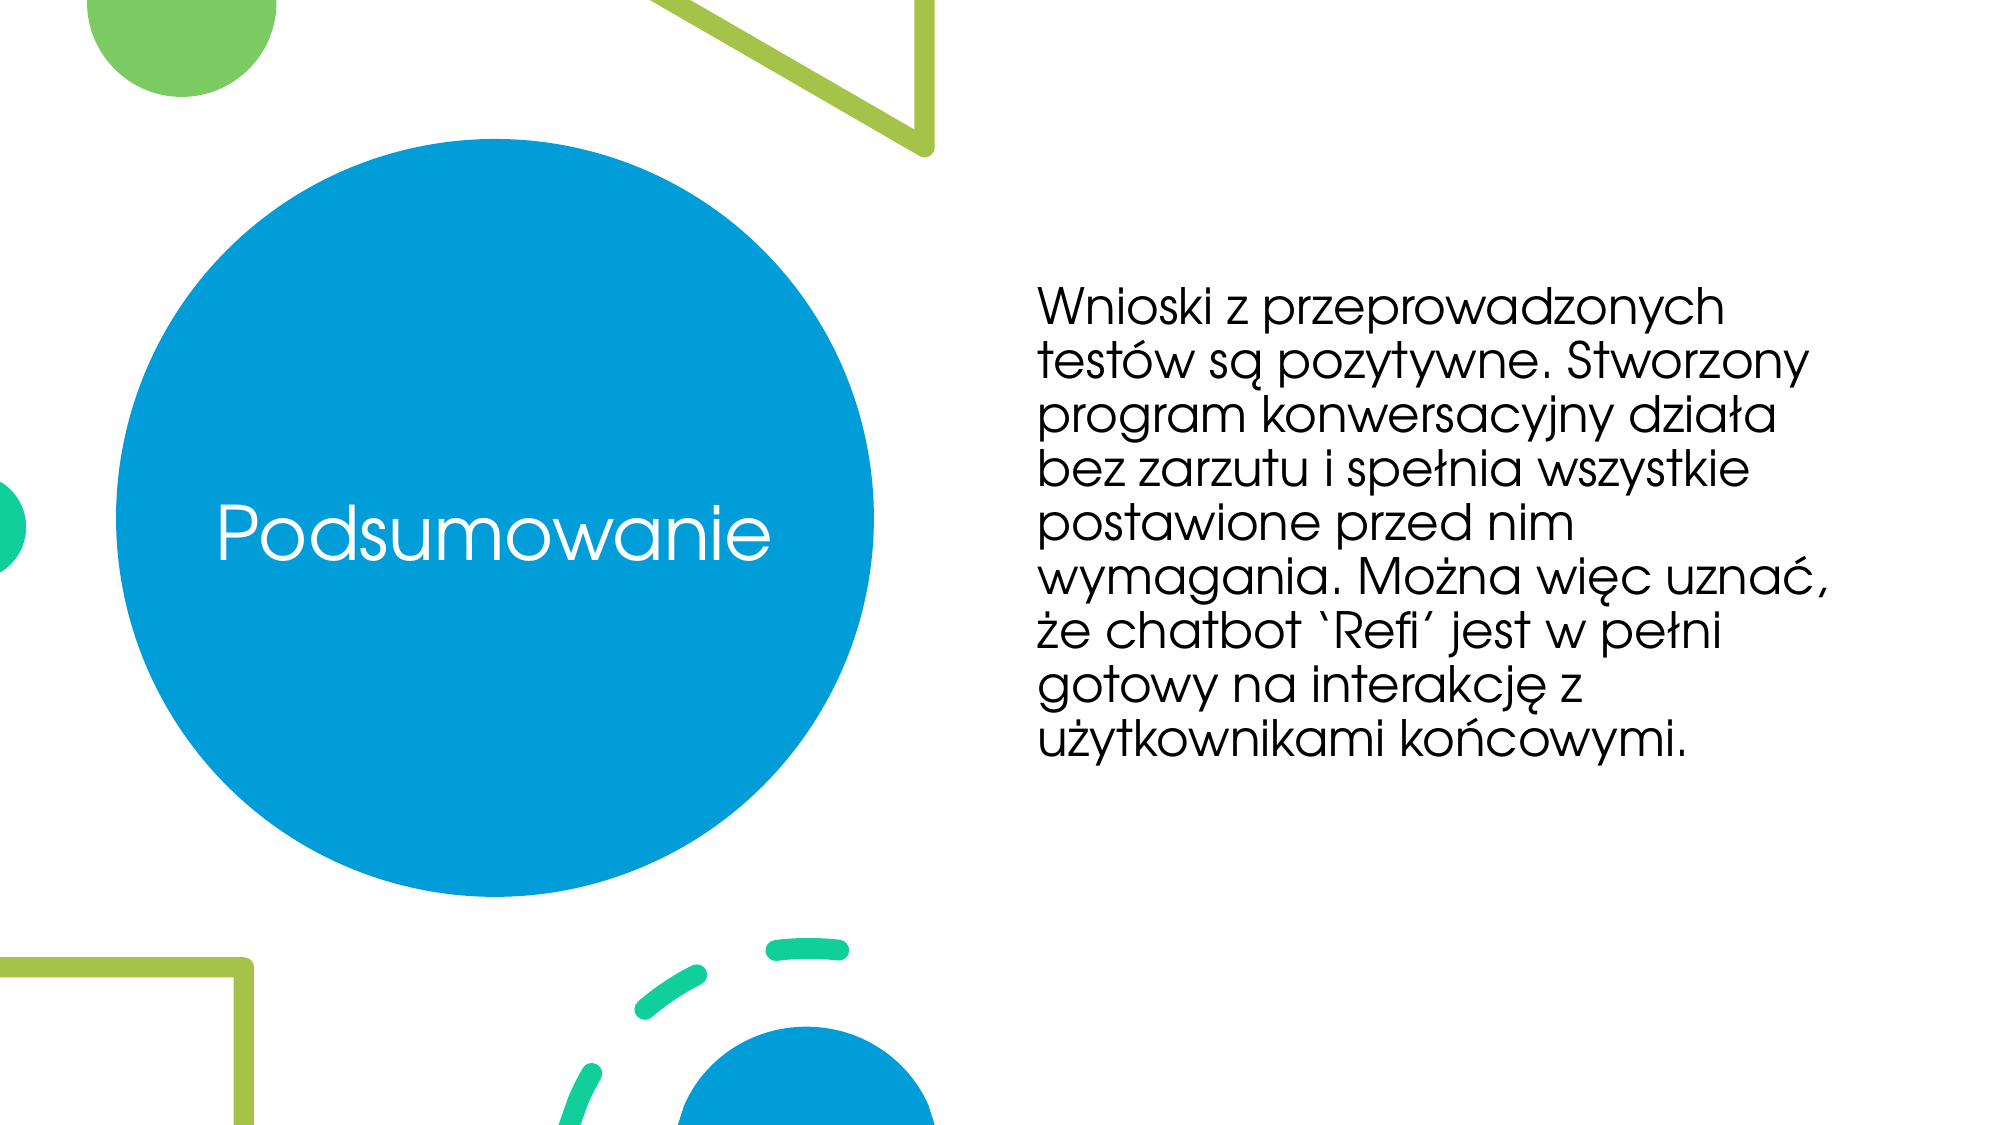

# Podsumowanie
Wnioski z przeprowadzonych testów są pozytywne. Stworzony program konwersacyjny działa bez zarzutu i spełnia wszystkie postawione przed nim wymagania. Można więc uznać, że chatbot ‘Refi’ jest w pełni gotowy na interakcję z użytkownikami końcowymi.